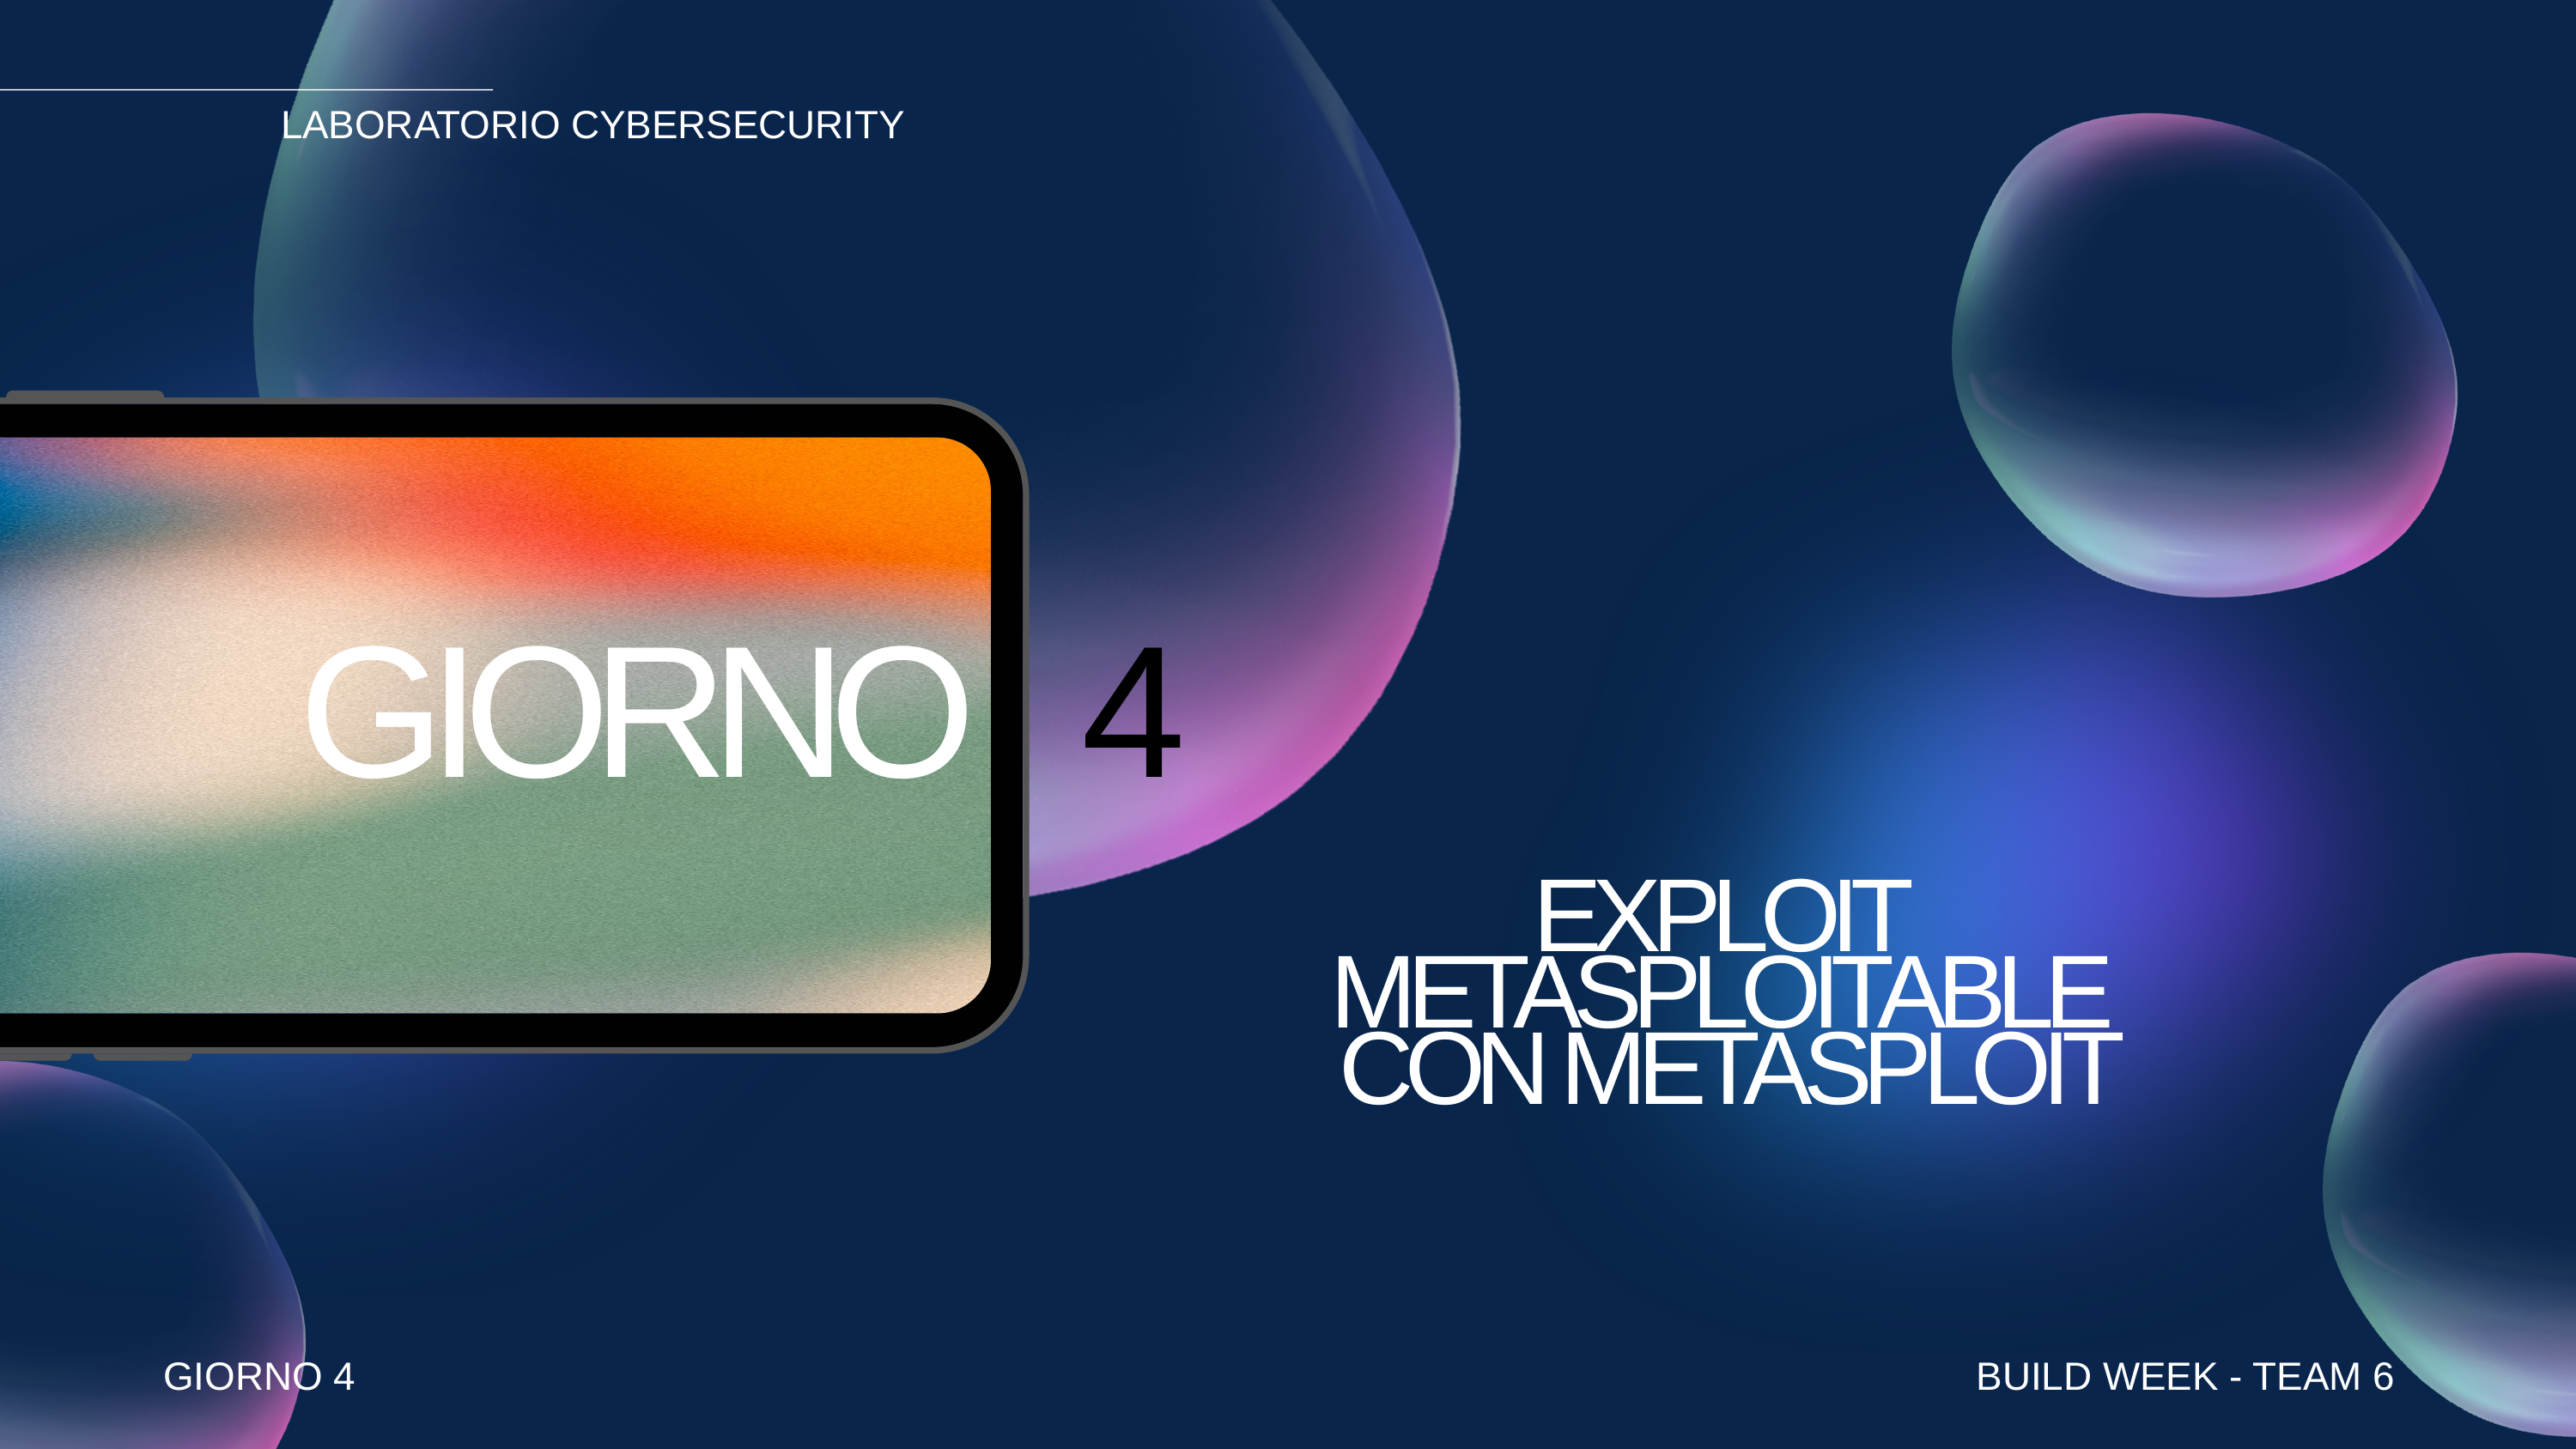

LABORATORIO CYBERSECURITY

GIORNO   4
EXPLOIT
METASPLOITABLE
CON METASPLOIT

GIORNO 4
BUILD WEEK - TEAM 6